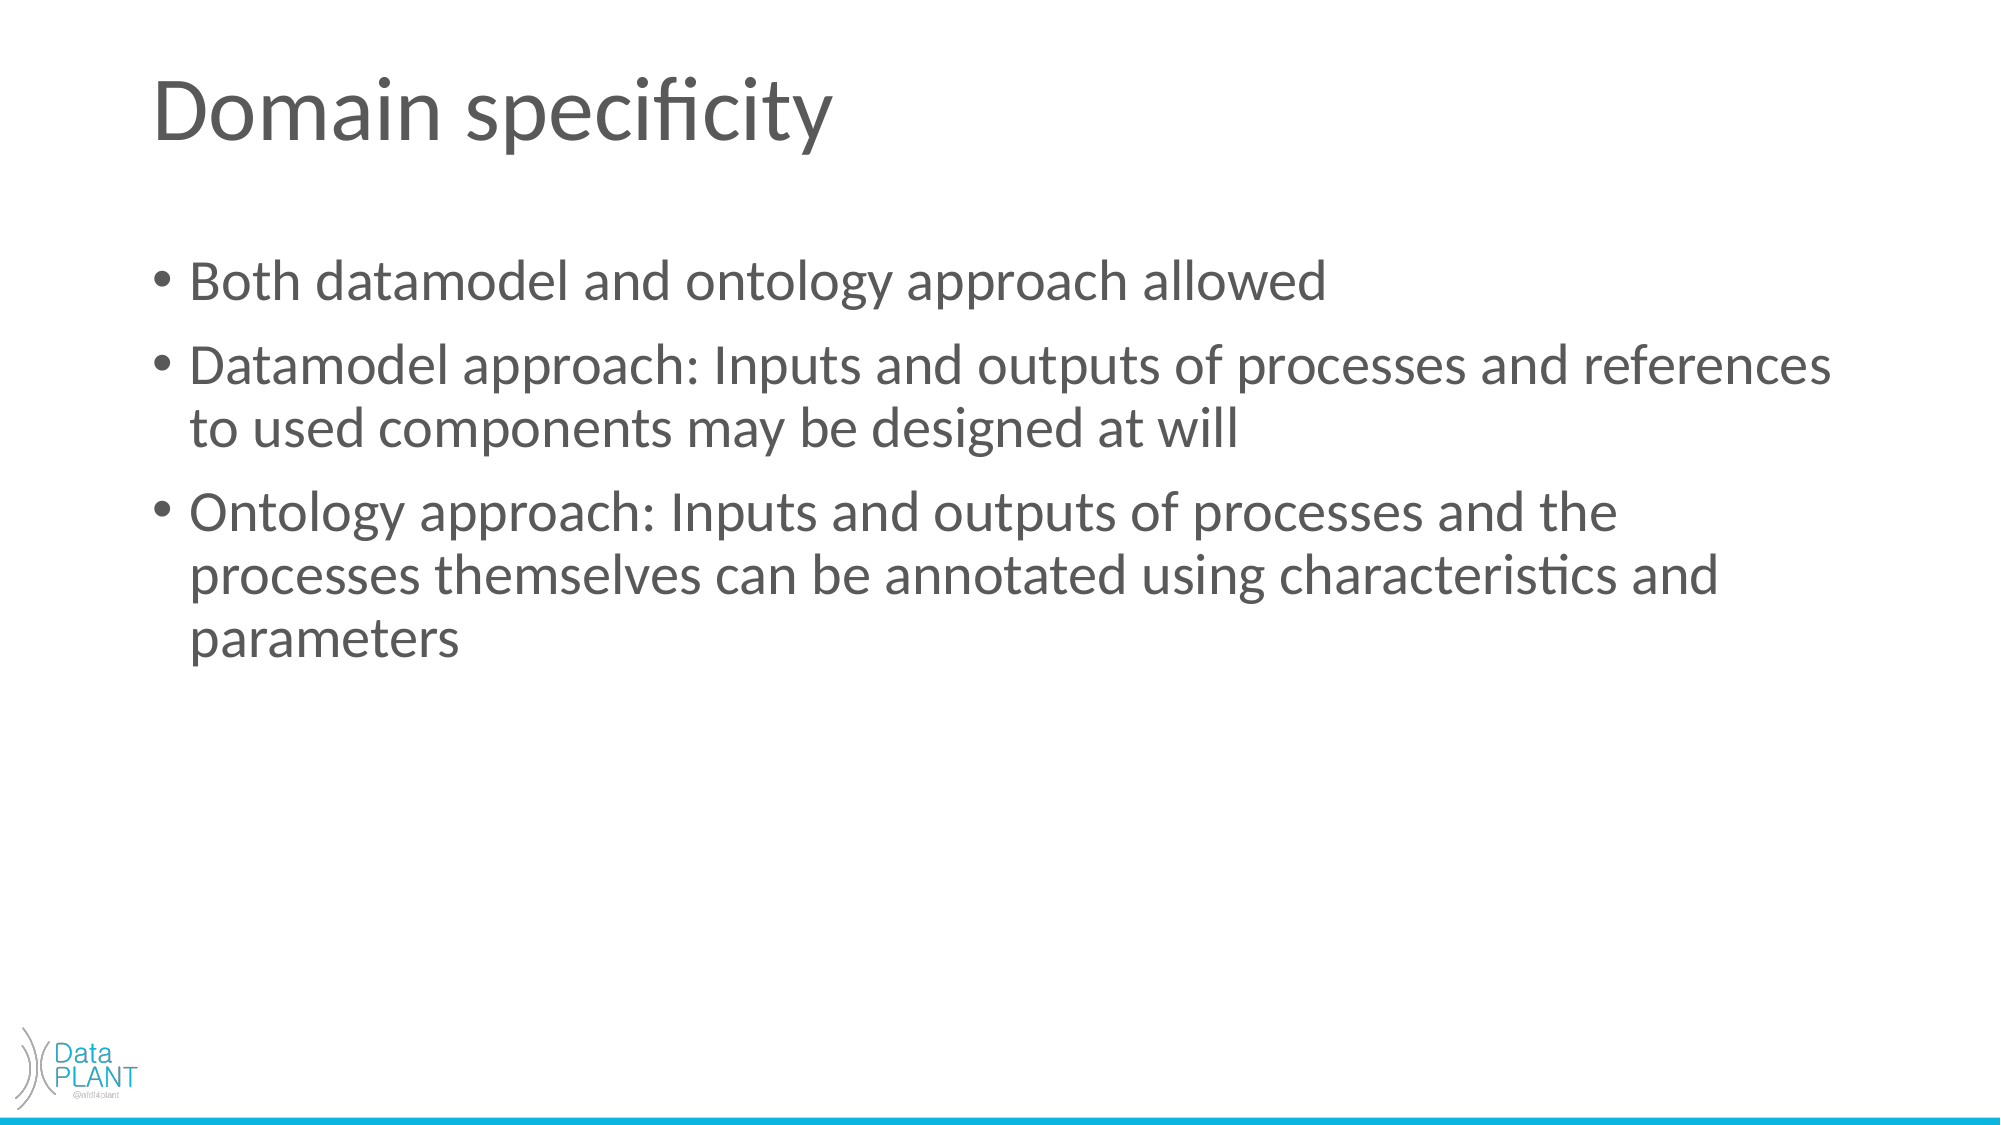

# Domain specificity
Both datamodel and ontology approach allowed
Datamodel approach: Inputs and outputs of processes and references to used components may be designed at will
Ontology approach: Inputs and outputs of processes and the processes themselves can be annotated using characteristics and parameters